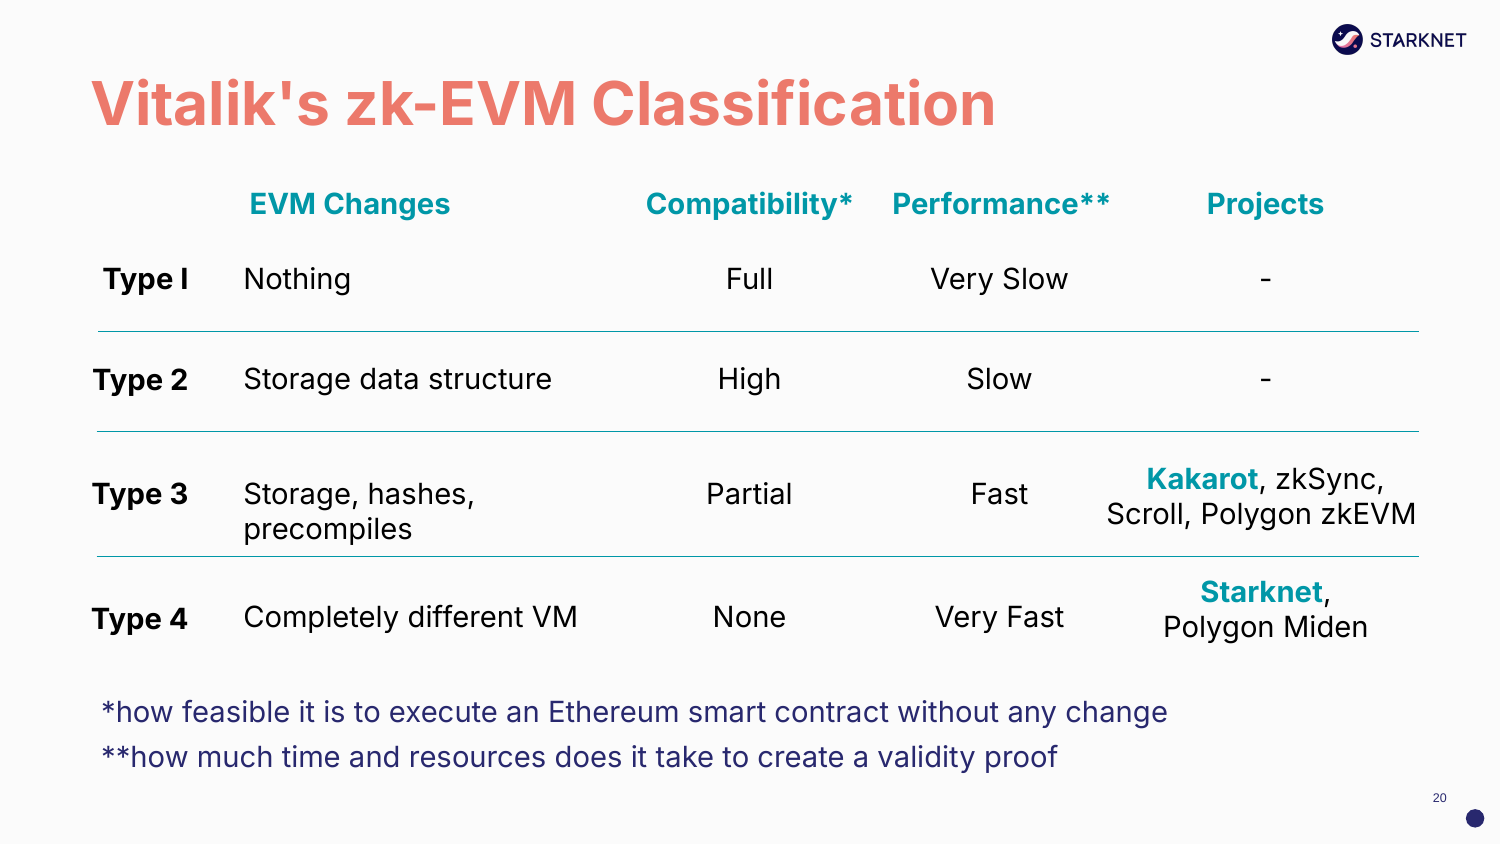

# Vitalik's zk-EVM Classification
EVM Changes
Compatibility*
Performance**
Projects
*how feasible it is to execute an Ethereum smart contract without any change
**how much time and resources does it take to create a validity proof
Type I
Nothing
Full
Very Slow
-
Storage data structure
High
Slow
-
Type 2
Kakarot, zkSync, Scroll, Polygon zkEVM
Type 3
Storage, hashes, precompiles
Partial
Fast
Starknet,
Polygon Miden
Completely different VM
None
Very Fast
Type 4
20